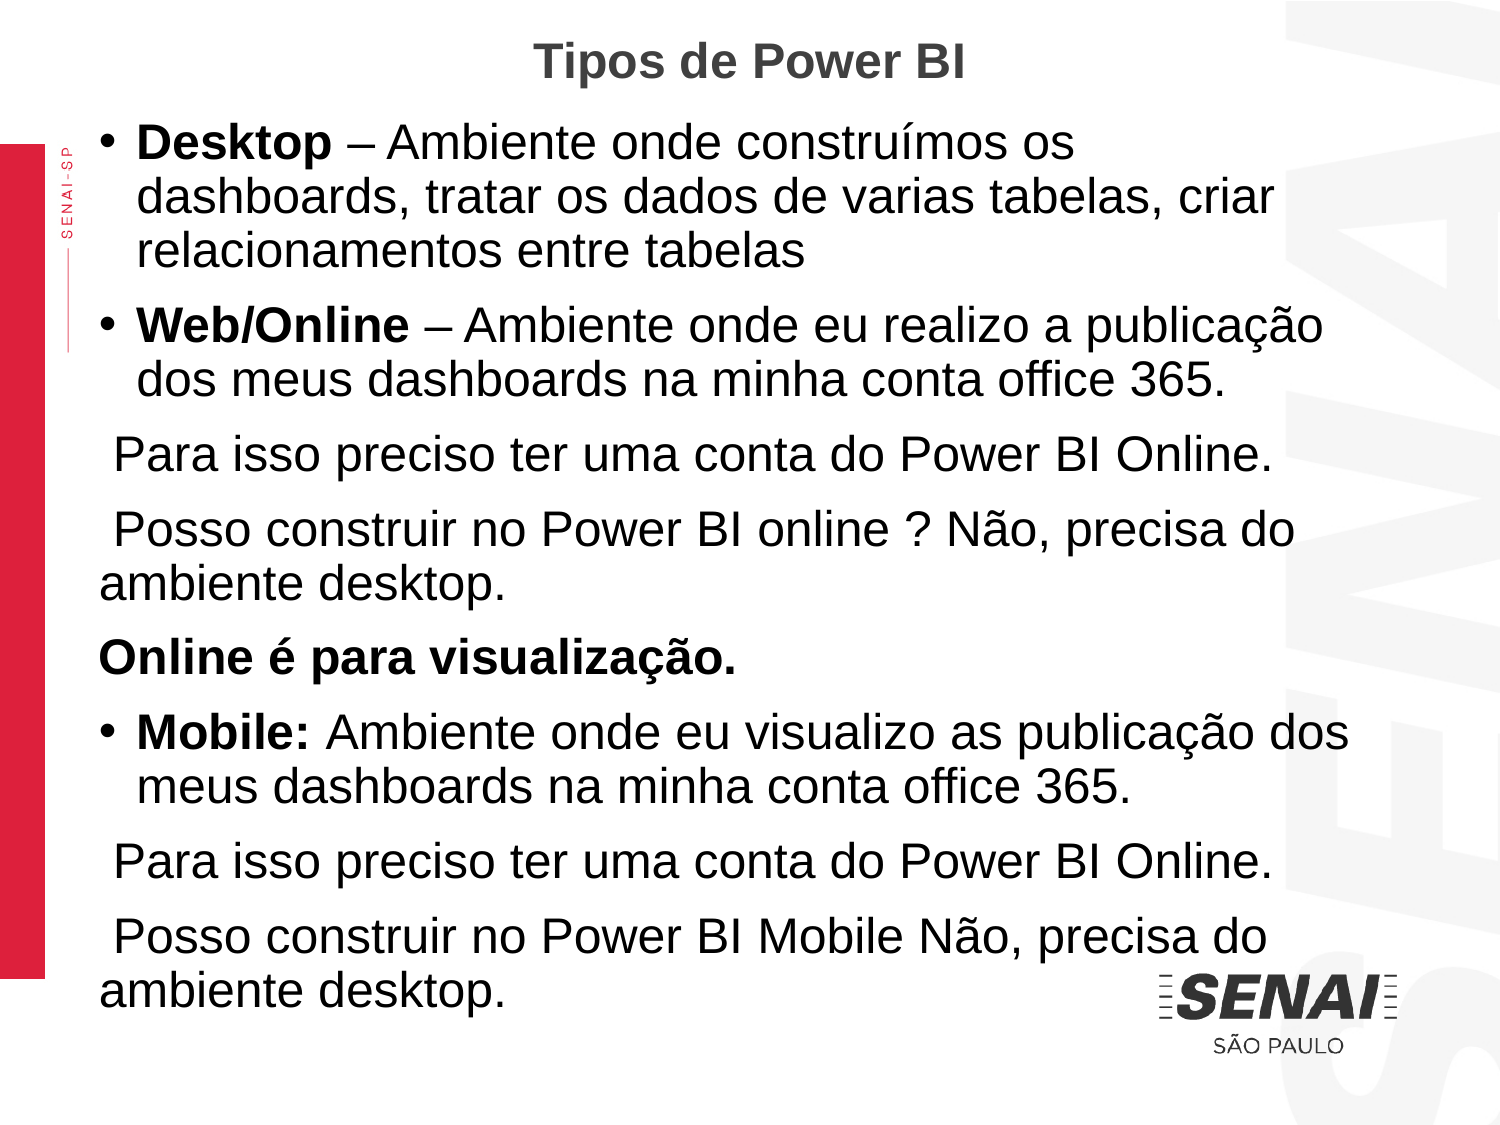

Desktop – Ambiente onde construímos os dashboards, tratar os dados de varias tabelas, criar relacionamentos entre tabelas
Web/Online – Ambiente onde eu realizo a publicação dos meus dashboards na minha conta office 365.
 Para isso preciso ter uma conta do Power BI Online.
 Posso construir no Power BI online ? Não, precisa do ambiente desktop.
Online é para visualização.
Mobile: Ambiente onde eu visualizo as publicação dos meus dashboards na minha conta office 365.
 Para isso preciso ter uma conta do Power BI Online.
 Posso construir no Power BI Mobile Não, precisa do ambiente desktop.

Tipos de Power BI